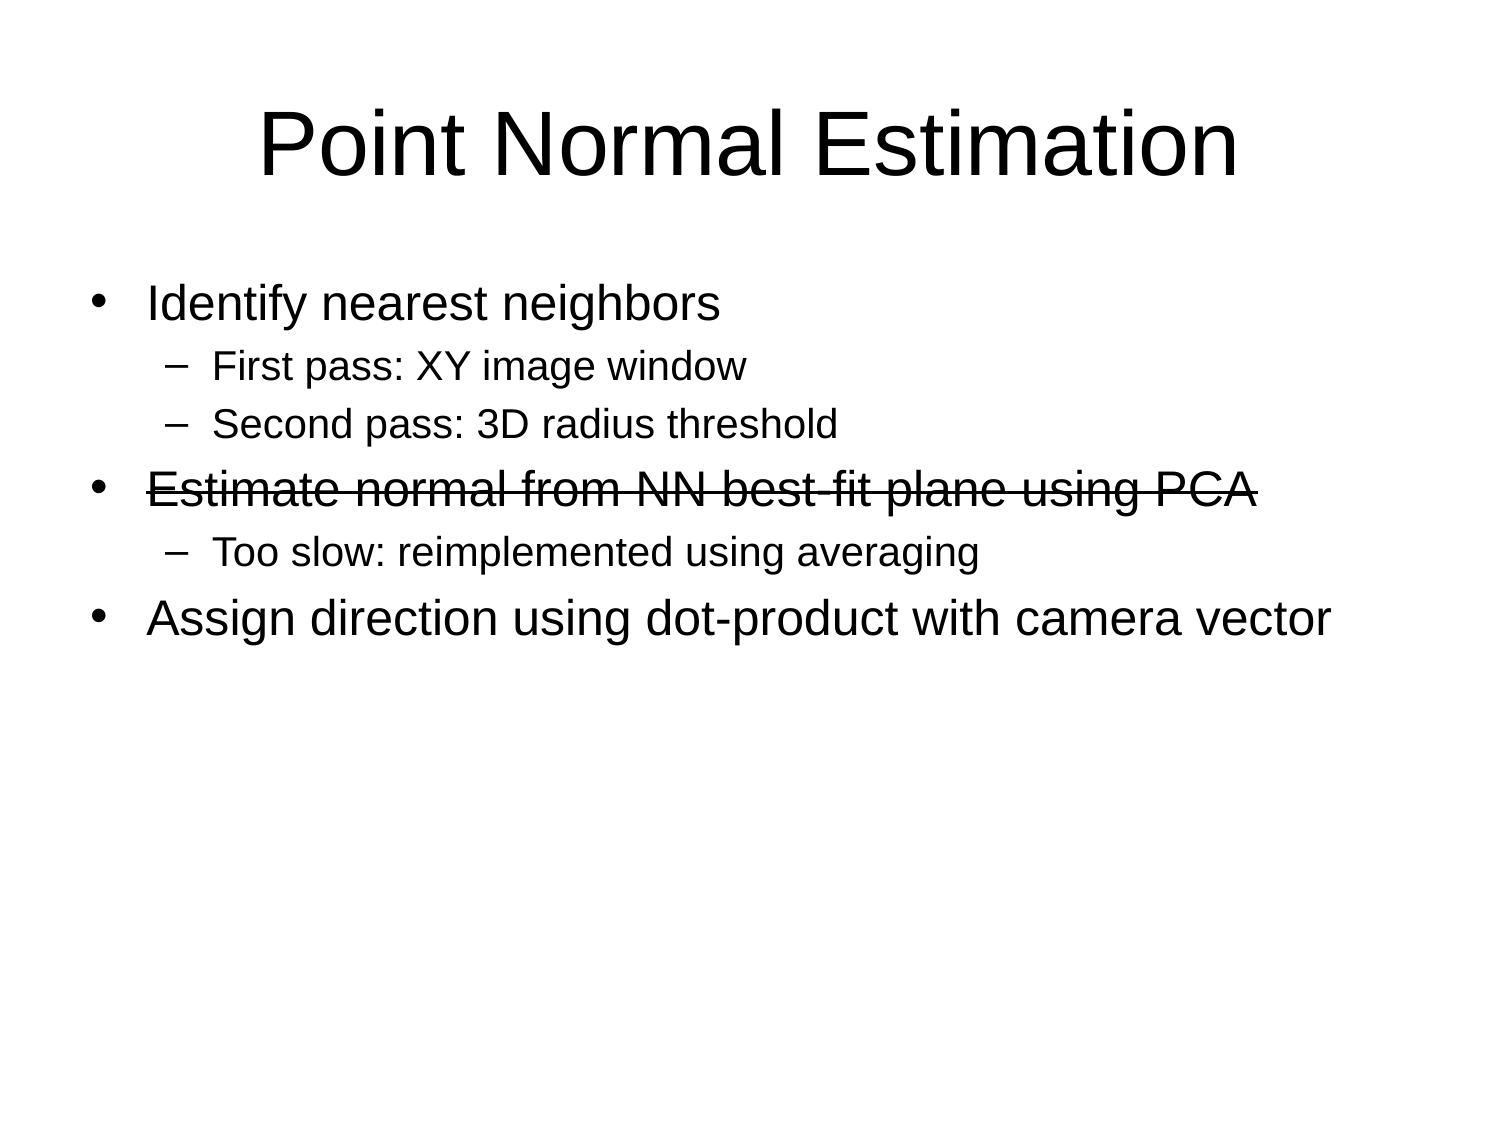

# Point Normal Estimation
Identify nearest neighbors
First pass: XY image window
Second pass: 3D radius threshold
Estimate normal from NN best-fit plane using PCA
Too slow: reimplemented using averaging
Assign direction using dot-product with camera vector